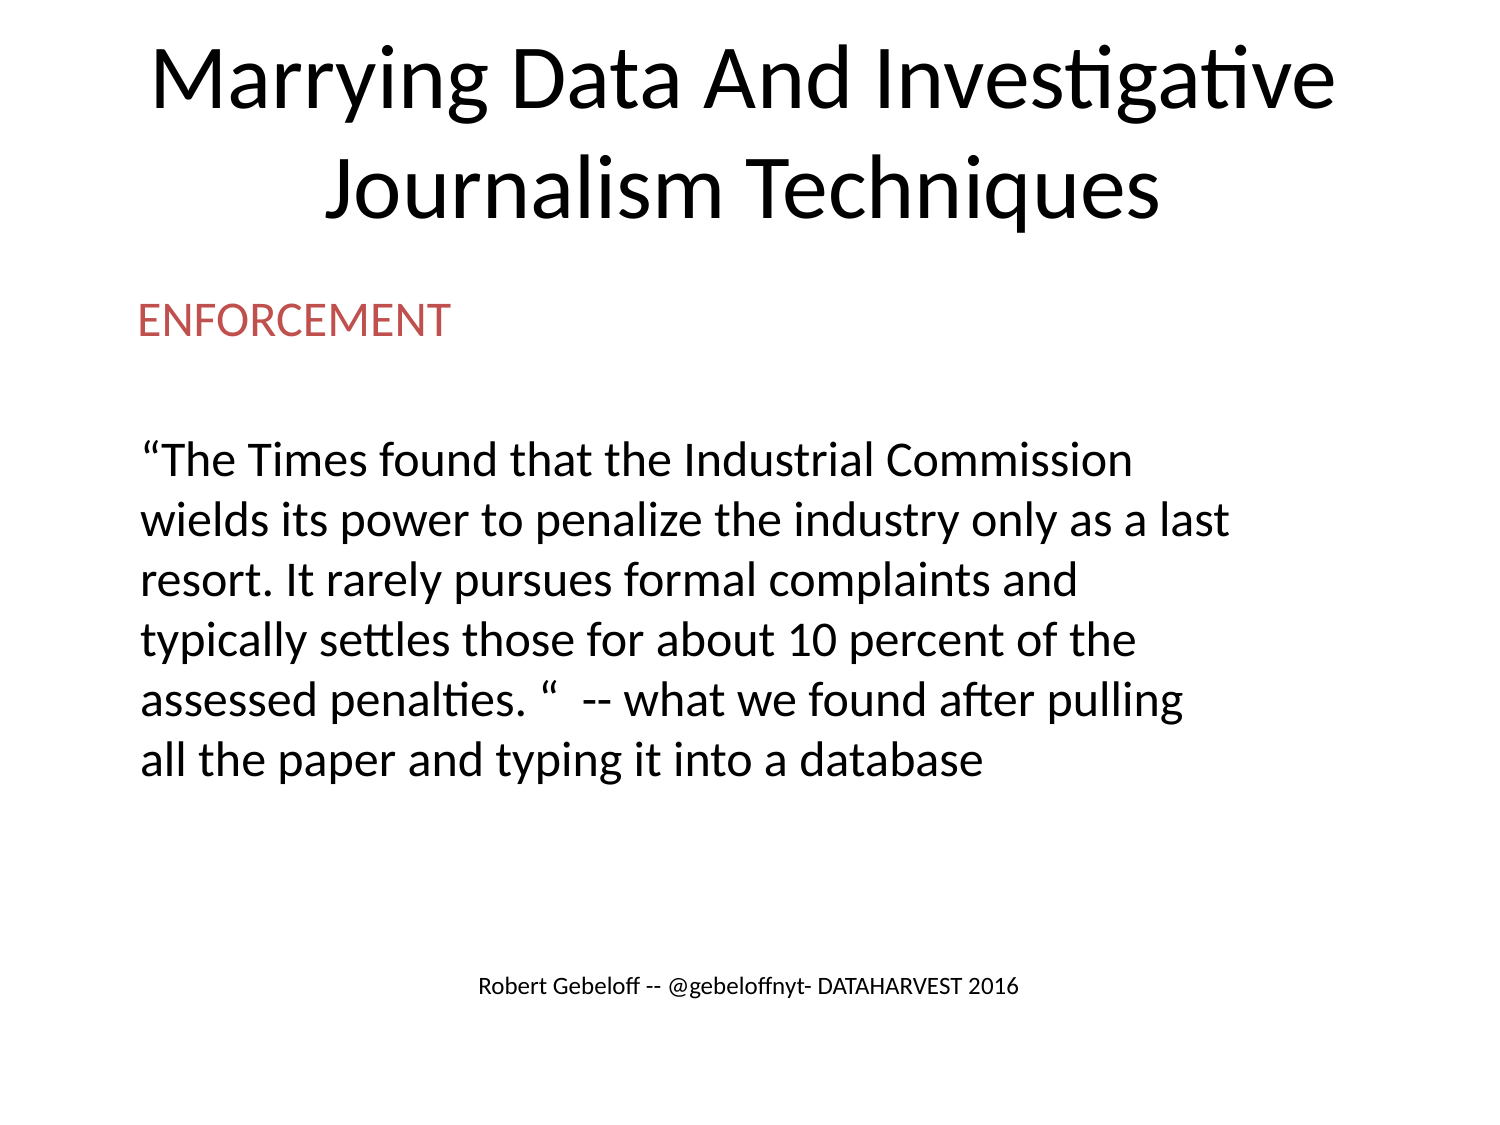

# Marrying Data And Investigative Journalism Techniques
ENFORCEMENT

“The Times found that the Industrial Commission wields its power to penalize the industry only as a last resort. It rarely pursues formal complaints and typically settles those for about 10 percent of the assessed penalties. “  -- what we found after pulling all the paper and typing it into a database
Robert Gebeloff -- @gebeloffnyt- DATAHARVEST 2016